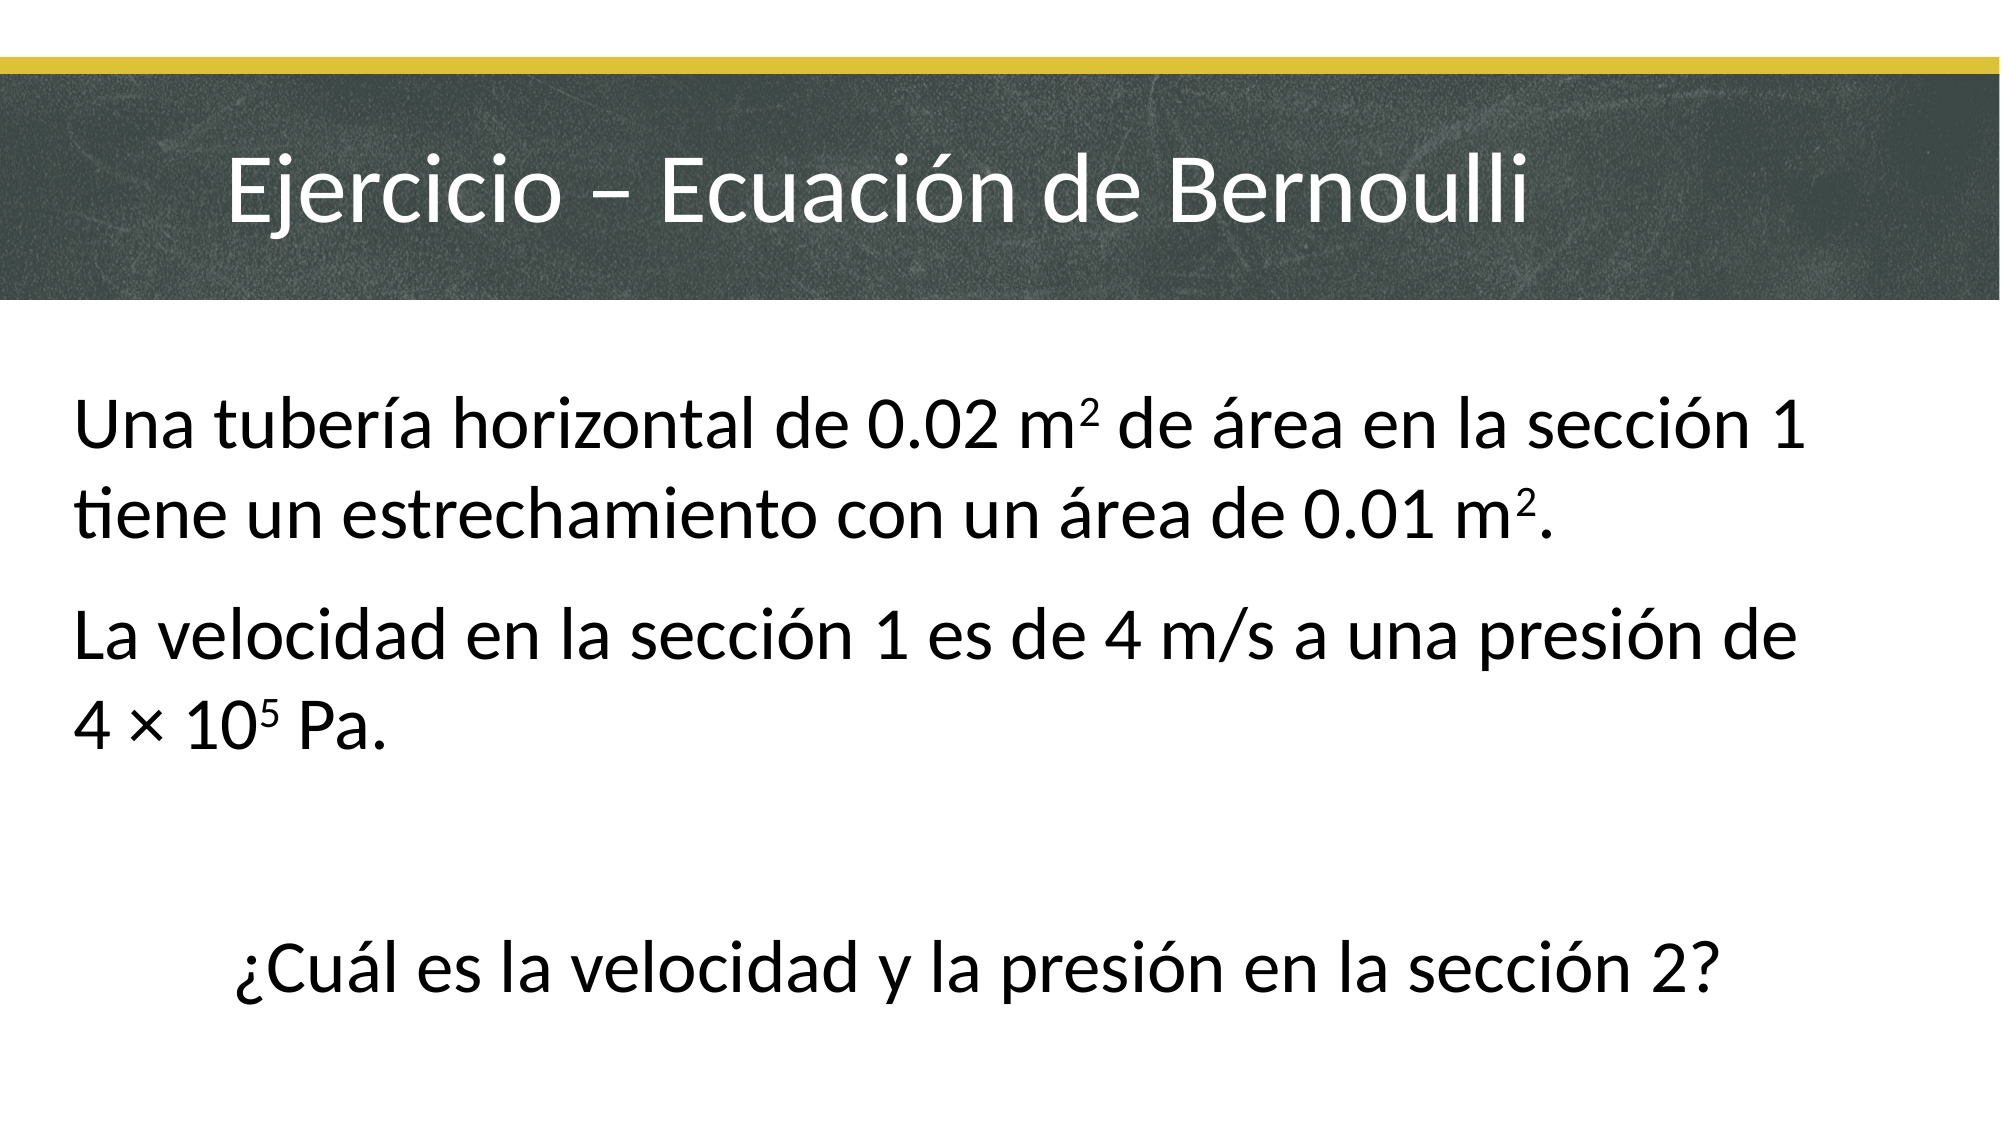

# Ejercicio – Ecuación de Bernoulli
Una tubería horizontal de 0.02 m2 de área en la sección 1 tiene un estrechamiento con un área de 0.01 m2.
La velocidad en la sección 1 es de 4 m/s a una presión de   4 × 105 Pa.

¿Cuál es la velocidad y la presión en la sección 2?